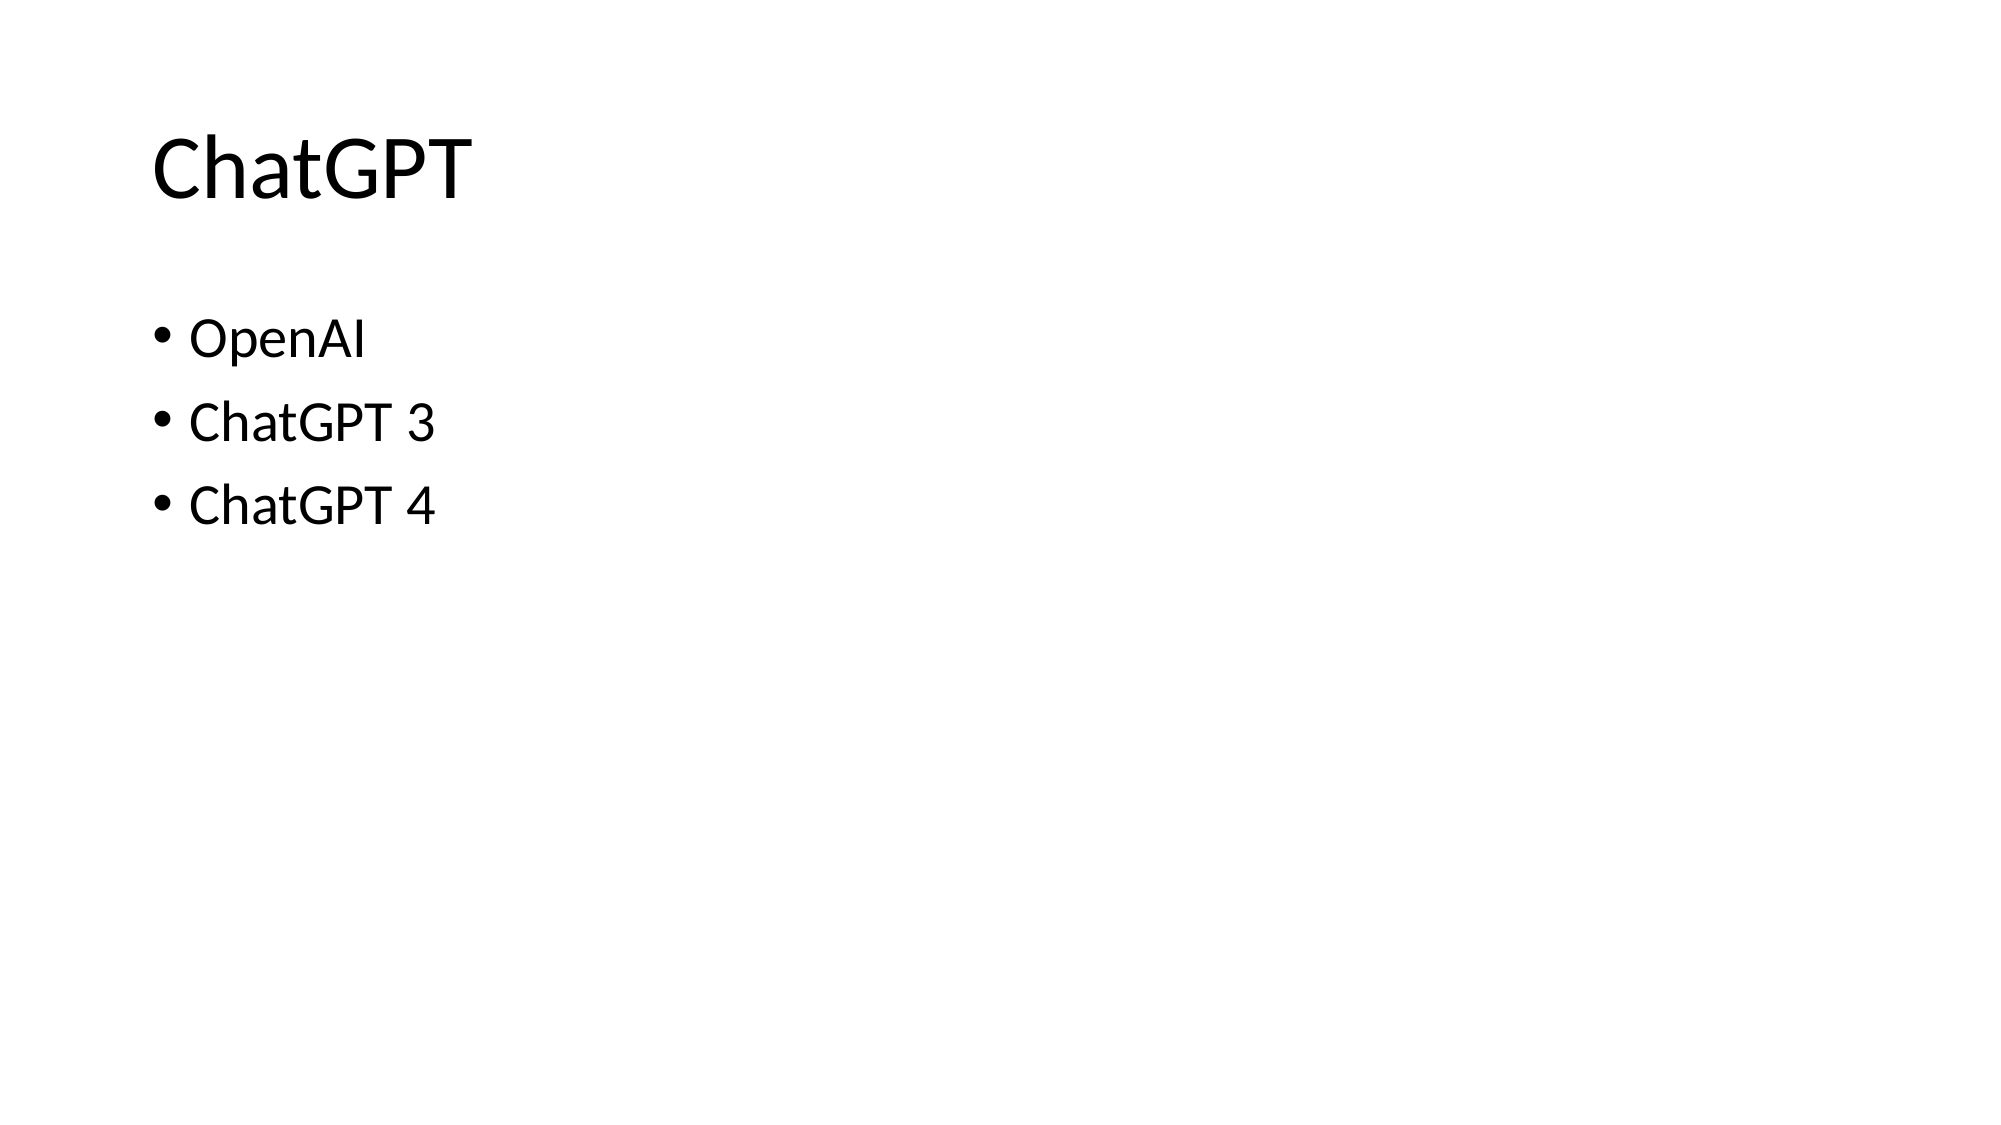

# ChatGPT
OpenAI
ChatGPT 3
ChatGPT 4